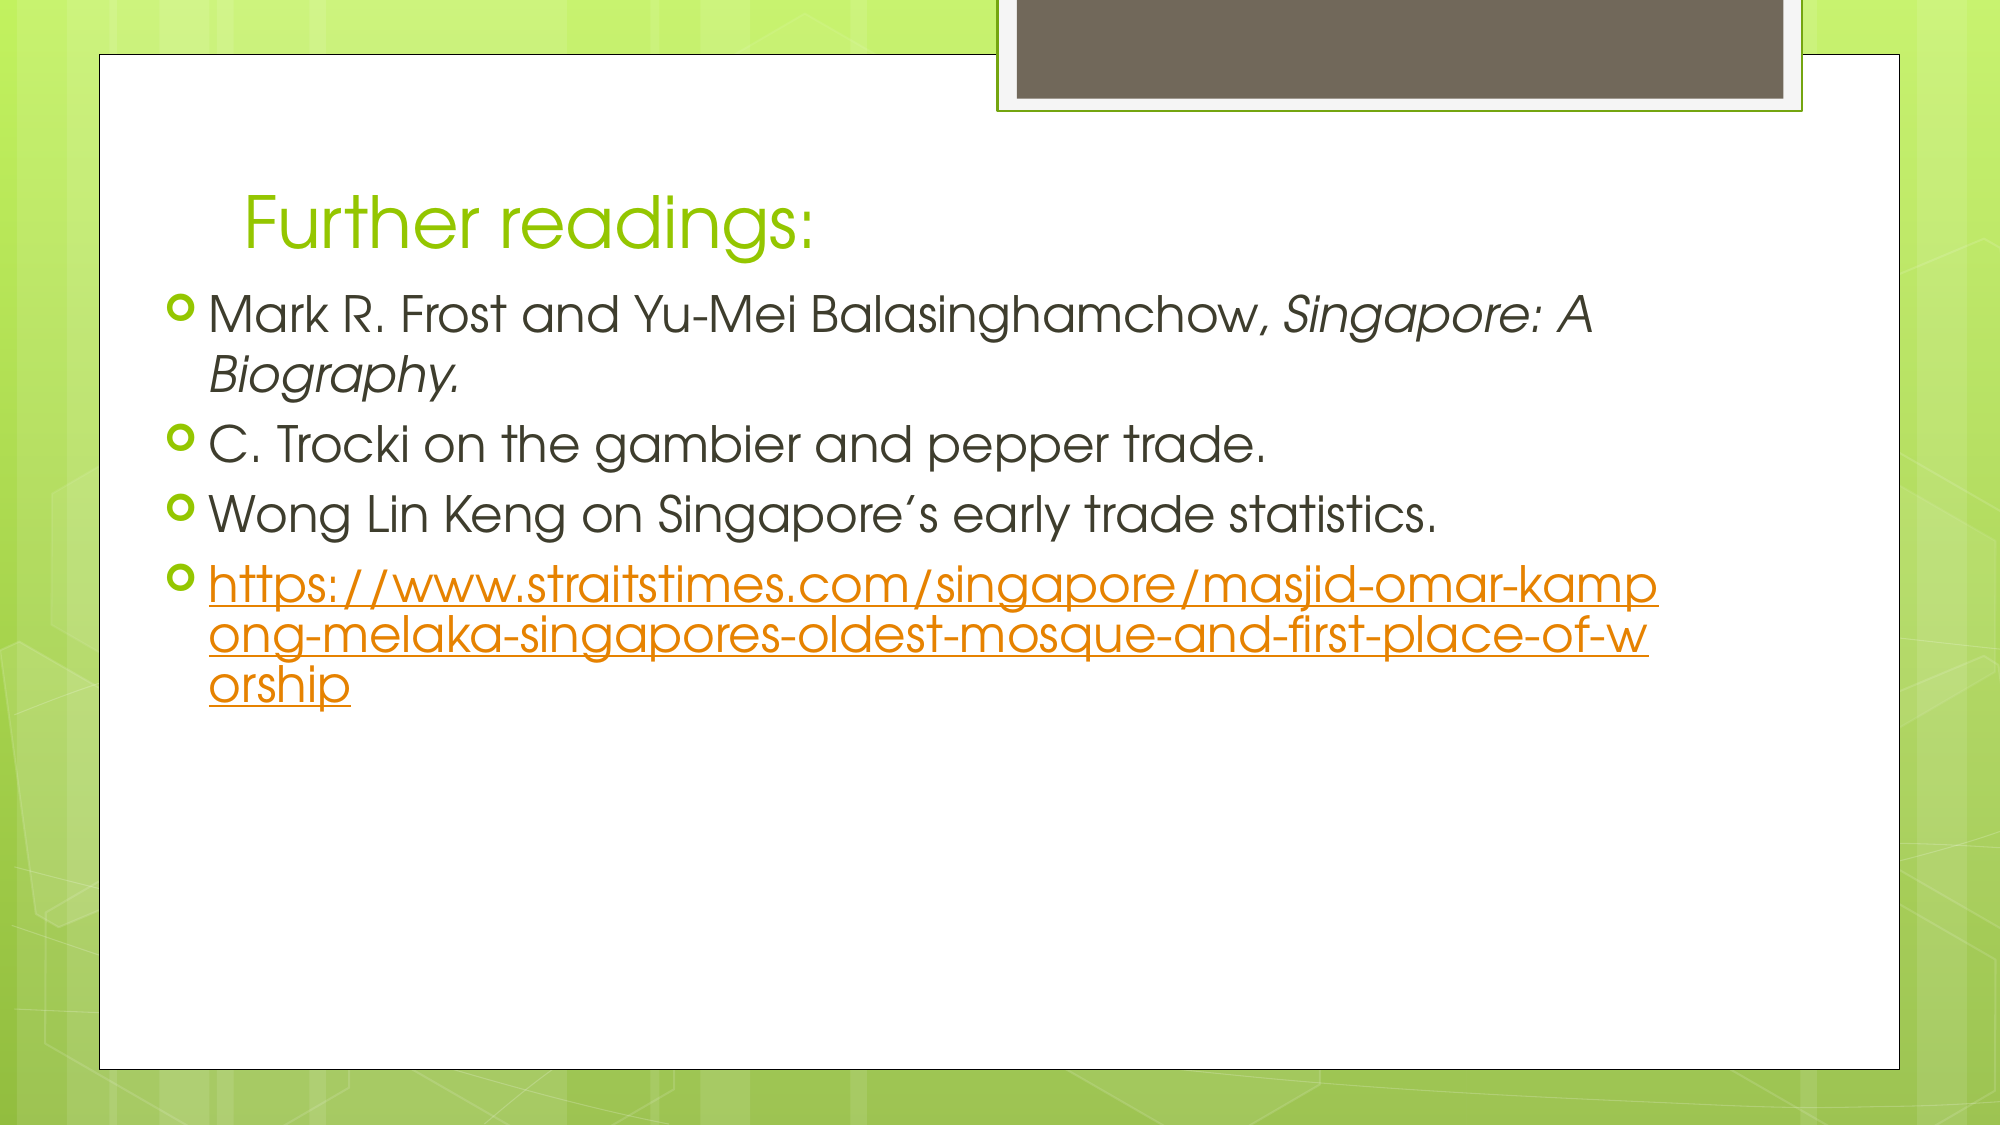

# Further readings:
Mark R. Frost and Yu-Mei Balasinghamchow, Singapore: A Biography.
C. Trocki on the gambier and pepper trade.
Wong Lin Keng on Singapore’s early trade statistics.
https://www.straitstimes.com/singapore/masjid-omar-kampong-melaka-singapores-oldest-mosque-and-first-place-of-worship